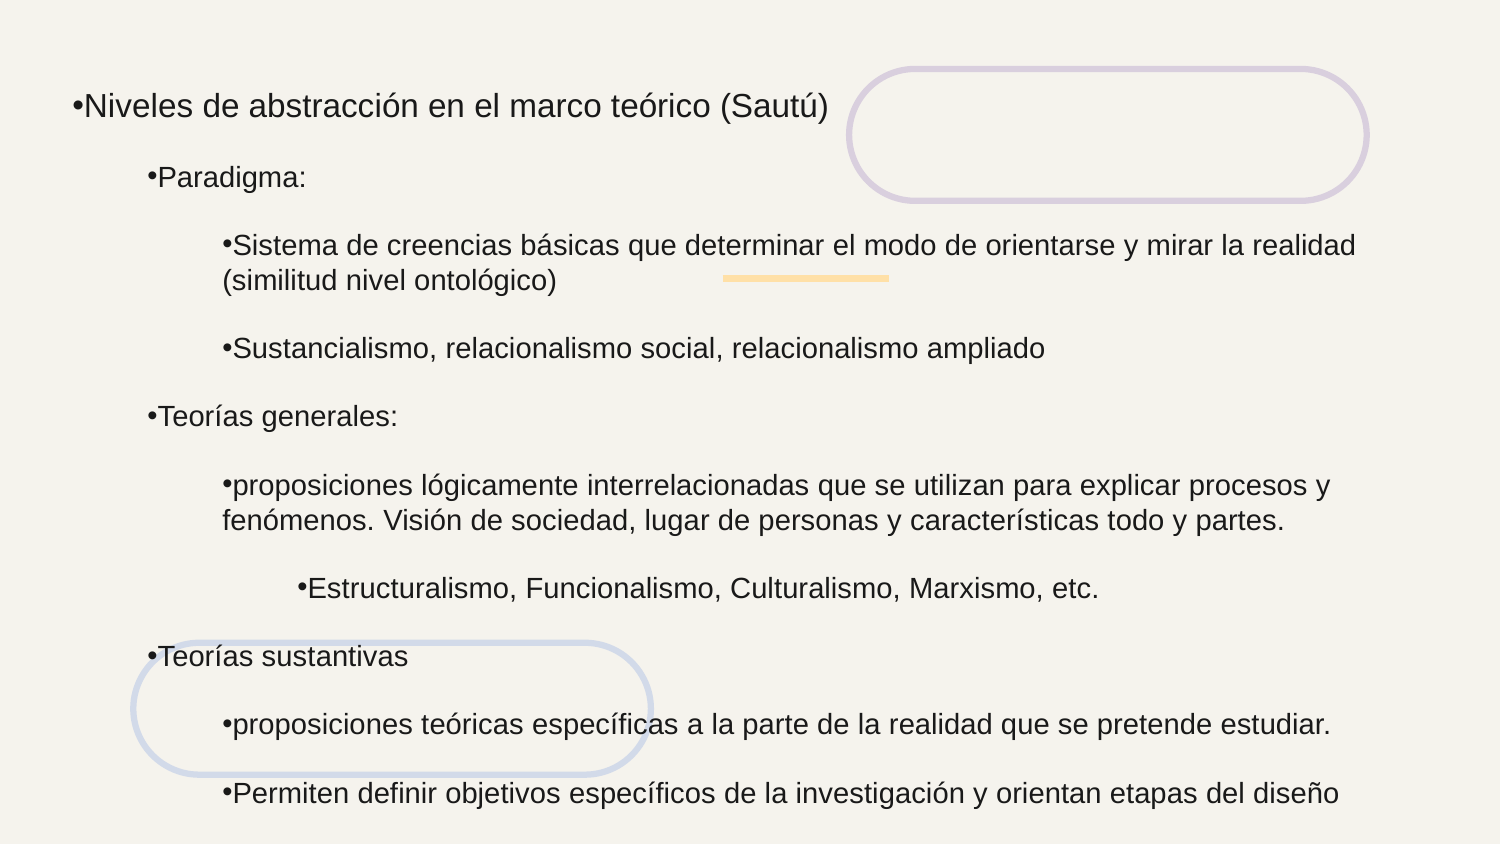

Niveles de abstracción en el marco teórico (Sautú)
Paradigma:
Sistema de creencias básicas que determinar el modo de orientarse y mirar la realidad (similitud nivel ontológico)
Sustancialismo, relacionalismo social, relacionalismo ampliado
Teorías generales:
proposiciones lógicamente interrelacionadas que se utilizan para explicar procesos y fenómenos. Visión de sociedad, lugar de personas y características todo y partes.
Estructuralismo, Funcionalismo, Culturalismo, Marxismo, etc.
Teorías sustantivas
proposiciones teóricas específicas a la parte de la realidad que se pretende estudiar.
Permiten definir objetivos específicos de la investigación y orientan etapas del diseño